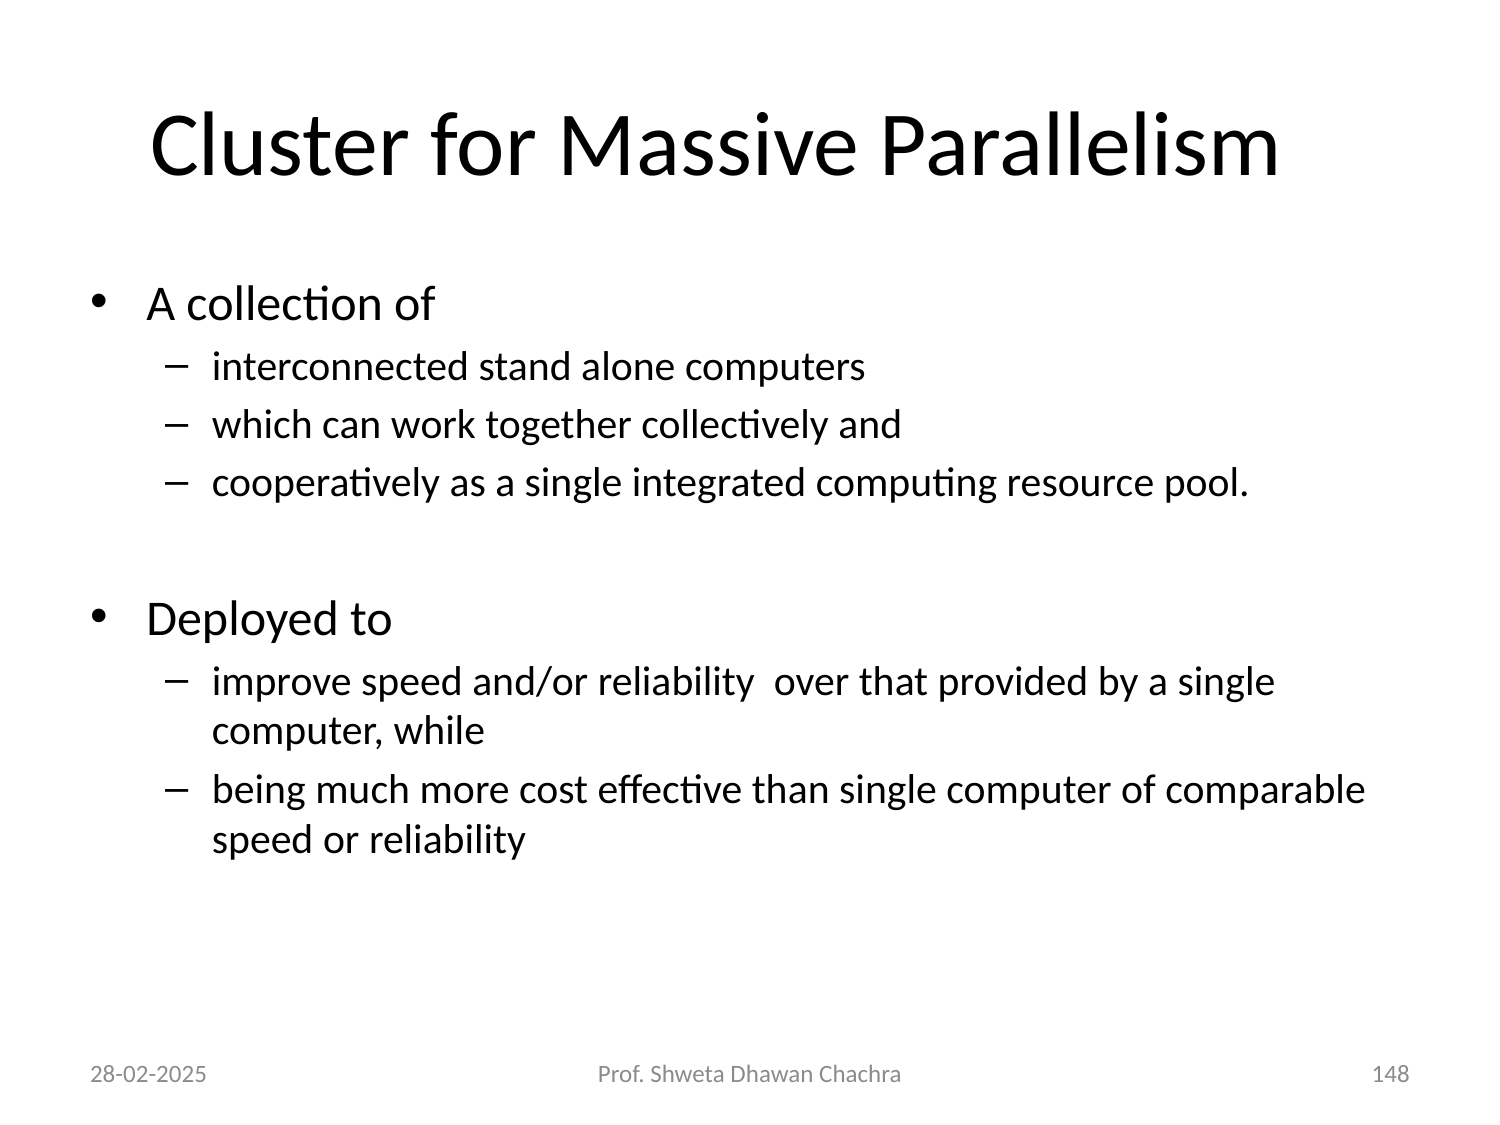

# Cluster for Massive Parallelism
A collection of
interconnected stand alone computers
which can work together collectively and
cooperatively as a single integrated computing resource pool.

Deployed to
improve speed and/or reliability  over that provided by a single computer, while
being much more cost effective than single computer of comparable speed or reliability

28-02-2025
Prof. Shweta Dhawan Chachra
148